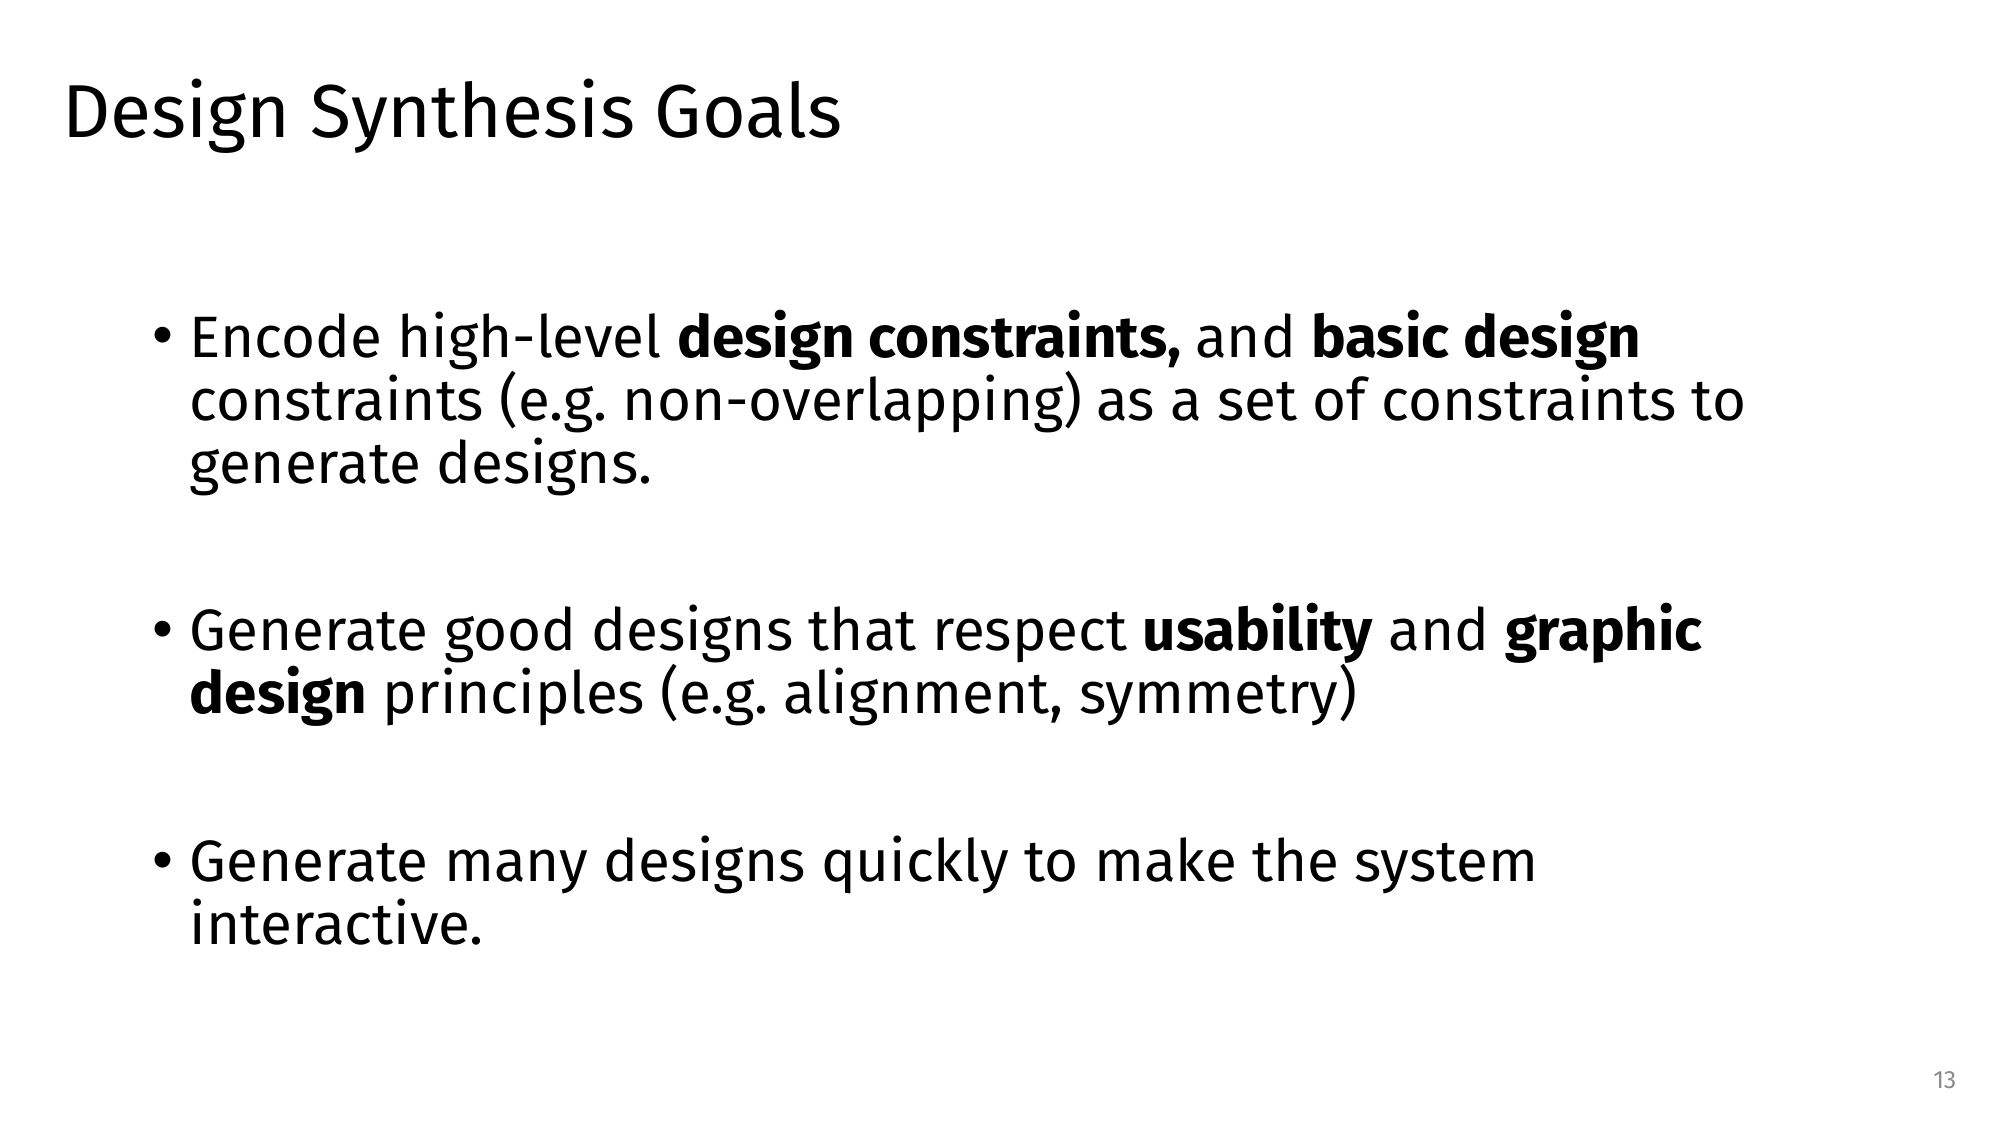

# Design Synthesis Goals
Encode high-level design constraints, and basic design constraints (e.g. non-overlapping) as a set of constraints to generate designs.

Generate good designs that respect usability and graphic design principles (e.g. alignment, symmetry)

Generate many designs quickly to make the system interactive.
13